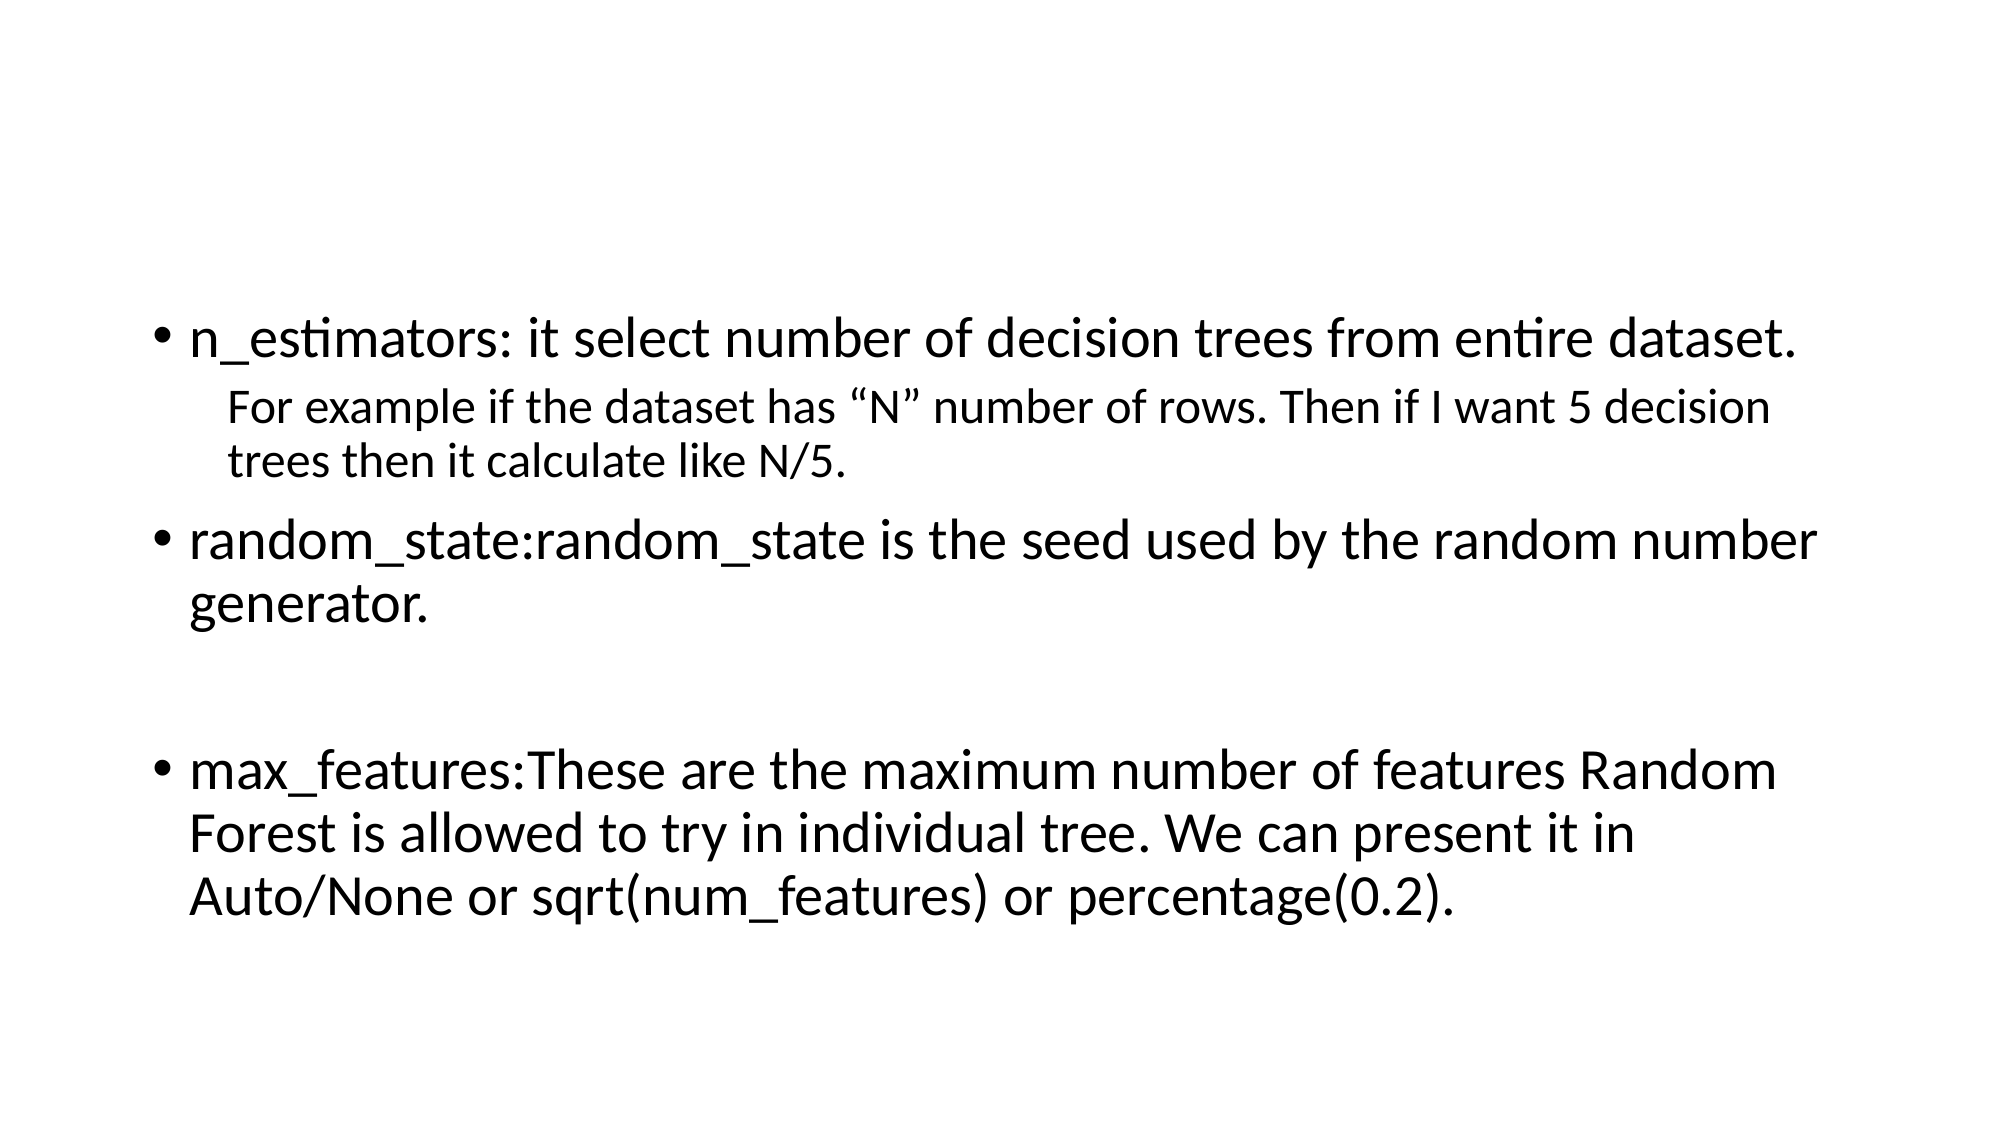

n_estimators: it select number of decision trees from entire dataset.
For example if the dataset has “N” number of rows. Then if I want 5 decision trees then it calculate like N/5.
random_state:random_state is the seed used by the random number generator.

max_features:These are the maximum number of features Random Forest is allowed to try in individual tree. We can present it in Auto/None or sqrt(num_features) or percentage(0.2).